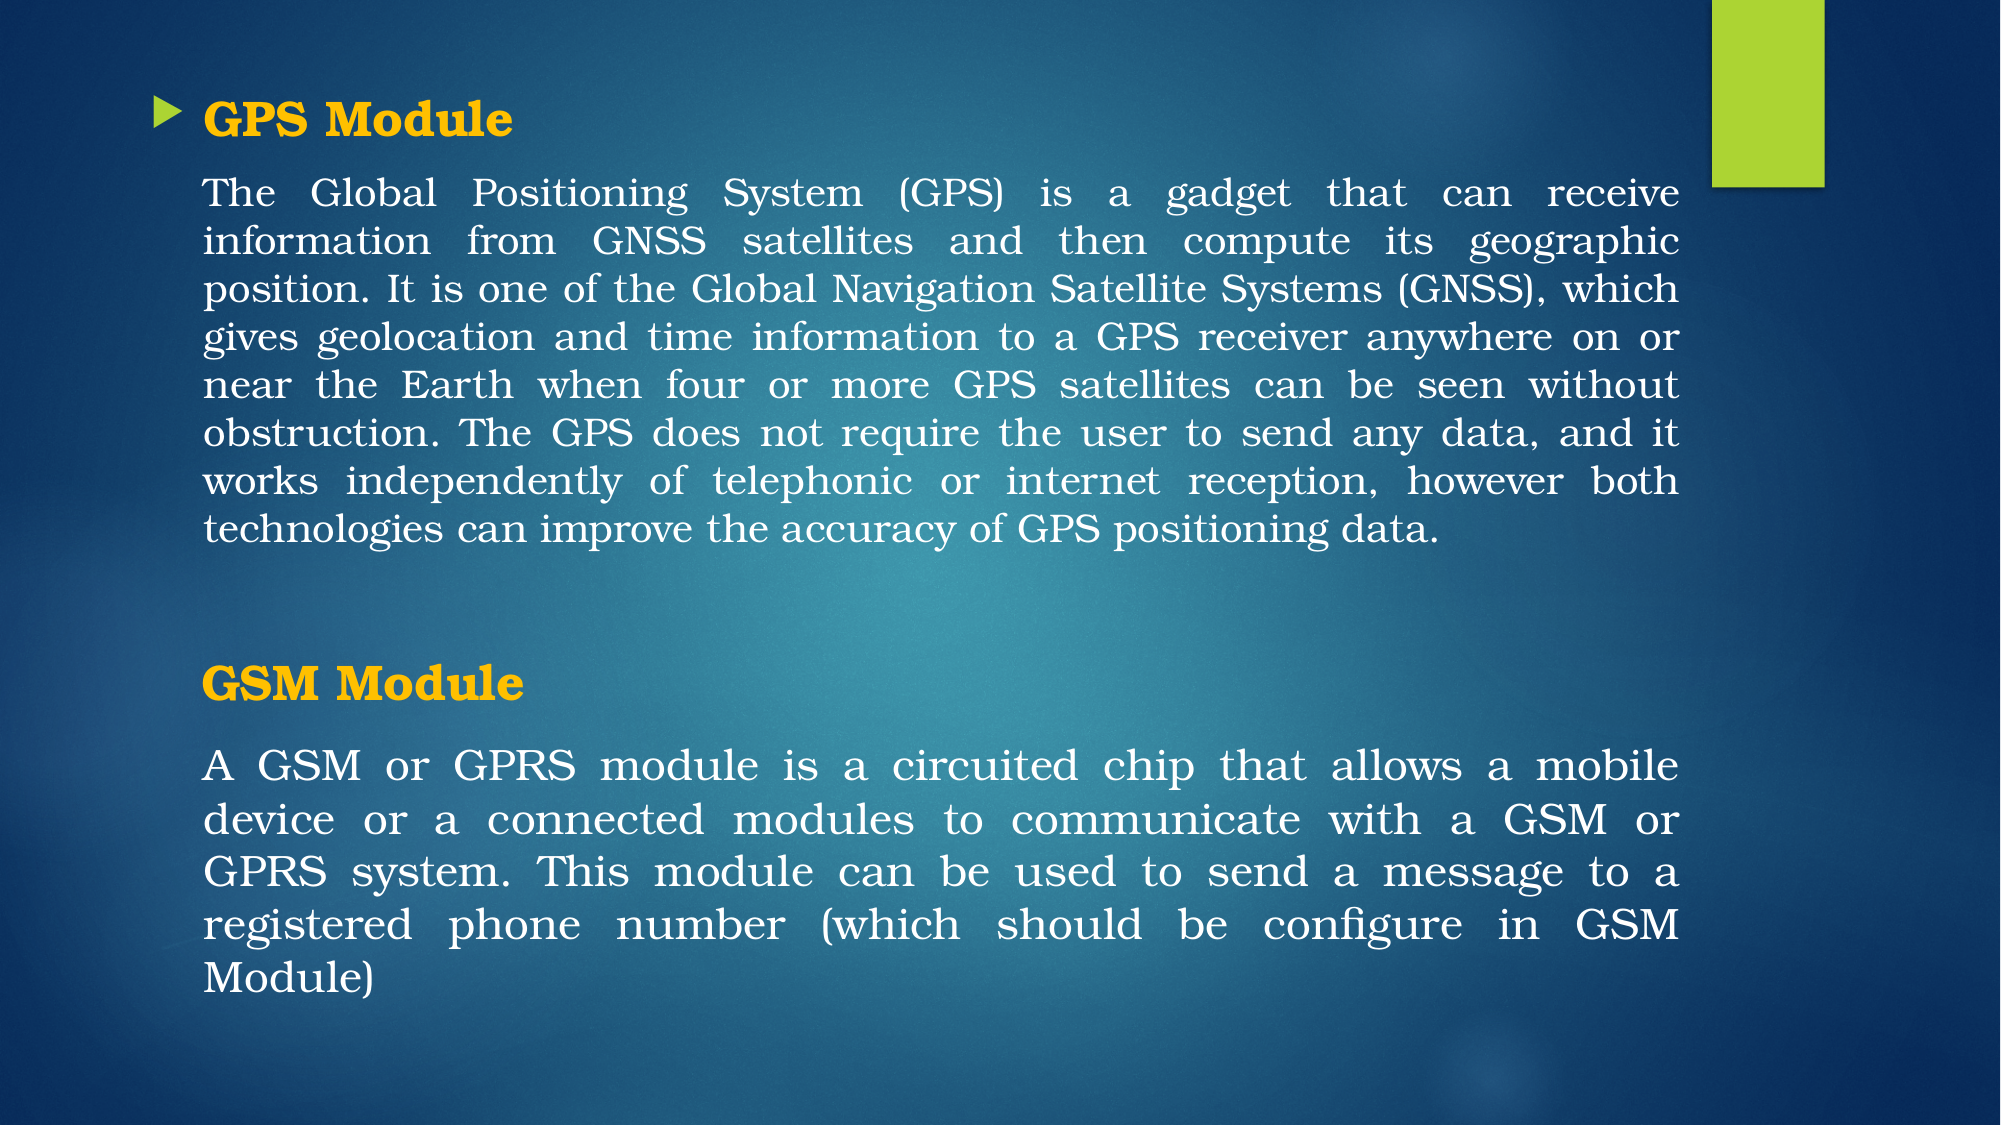

GPS Module
			The Global Positioning System (GPS) is a gadget that can receive information from GNSS satellites and then compute its geographic position. It is one of the Global Navigation Satellite Systems (GNSS), which gives geolocation and time information to a GPS receiver anywhere on or near the Earth when four or more GPS satellites can be seen without obstruction. The GPS does not require the user to send any data, and it works independently of telephonic or internet reception, however both technologies can improve the accuracy of GPS positioning data.

   GSM Module
			A GSM or GPRS module is a circuited chip that allows a mobile device or a connected modules to communicate with a GSM or GPRS system. This module can be used to send a message to a registered phone number (which should be configure in GSM Module)

#